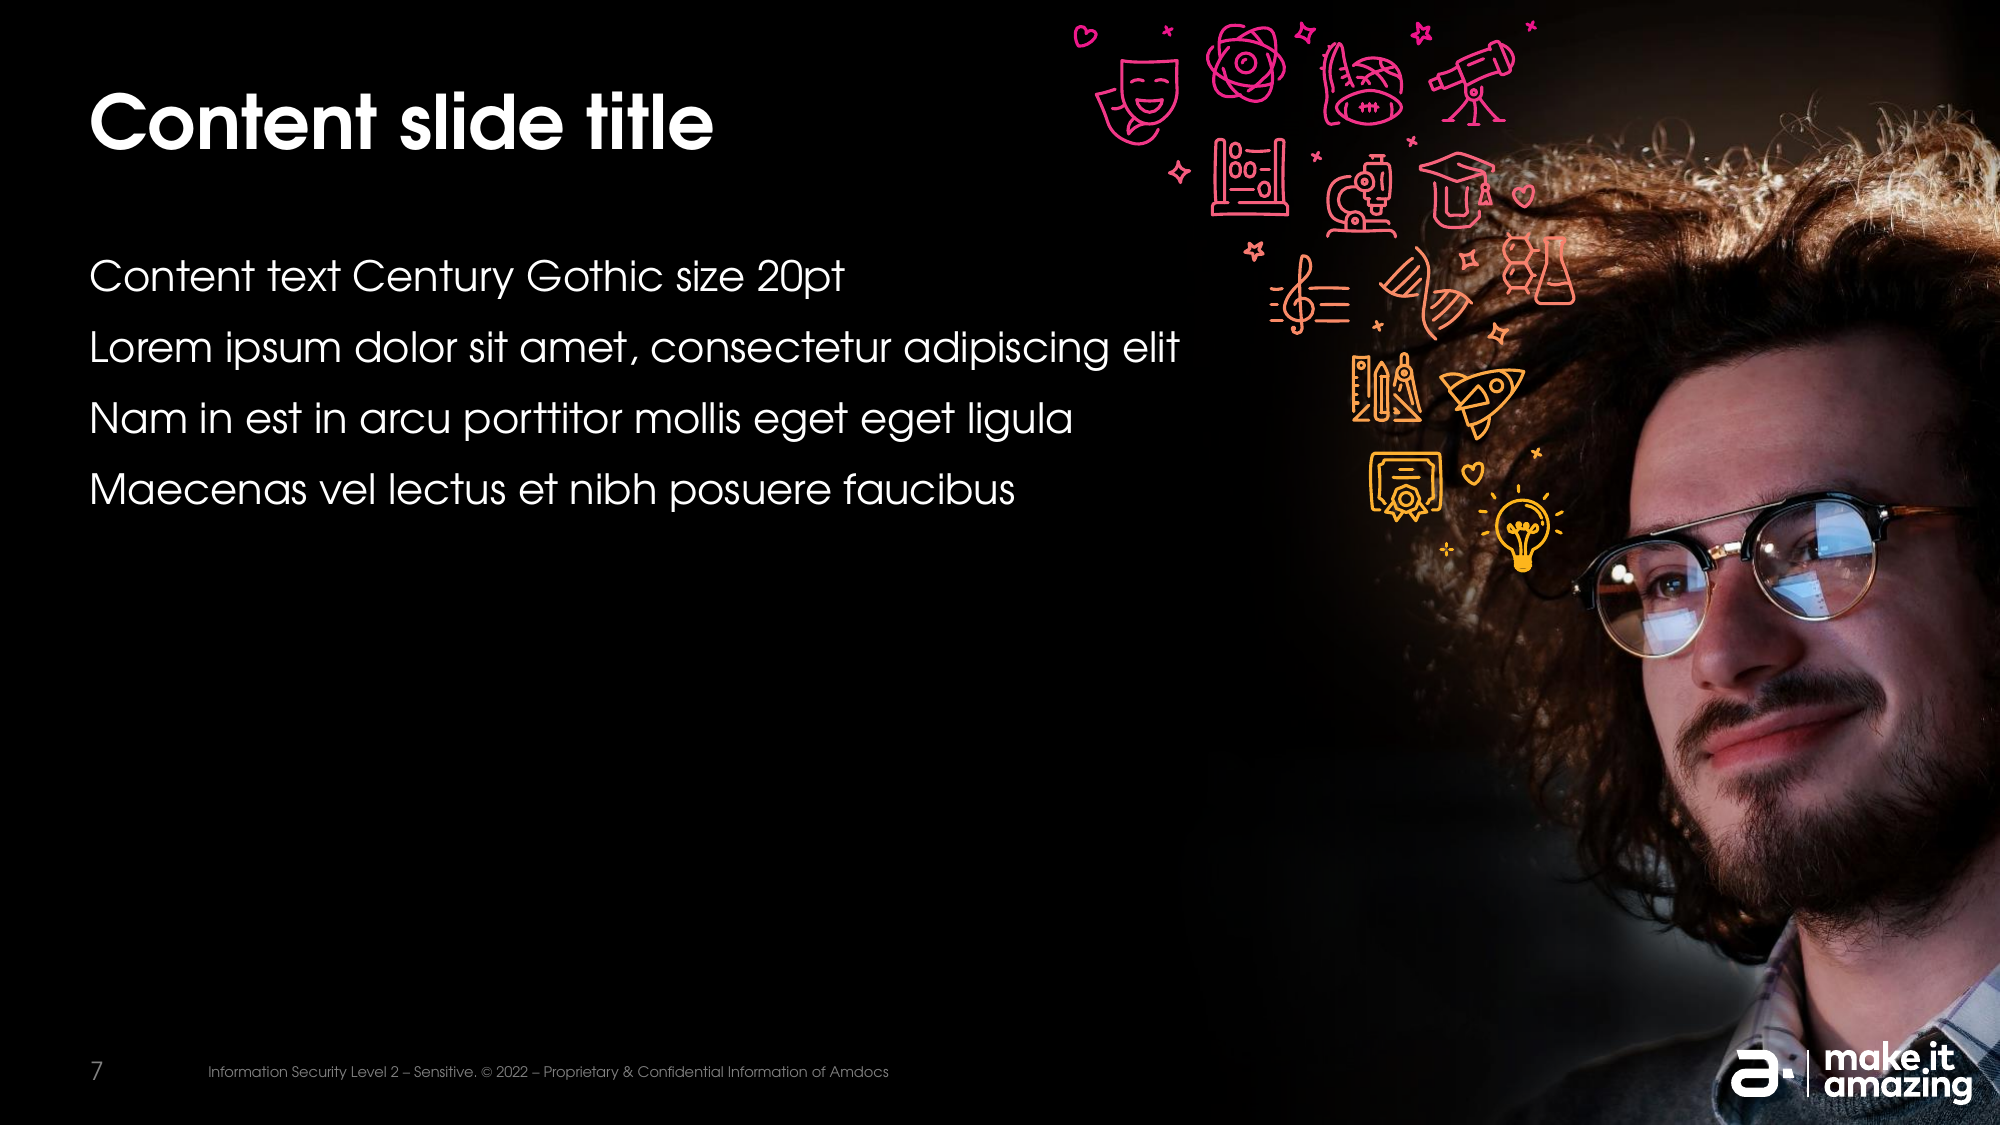

# Content slide title

Content text Century Gothic size 20pt
Lorem ipsum dolor sit amet, consectetur adipiscing elit
Nam in est in arcu porttitor mollis eget eget ligula
Maecenas vel lectus et nibh posuere faucibus